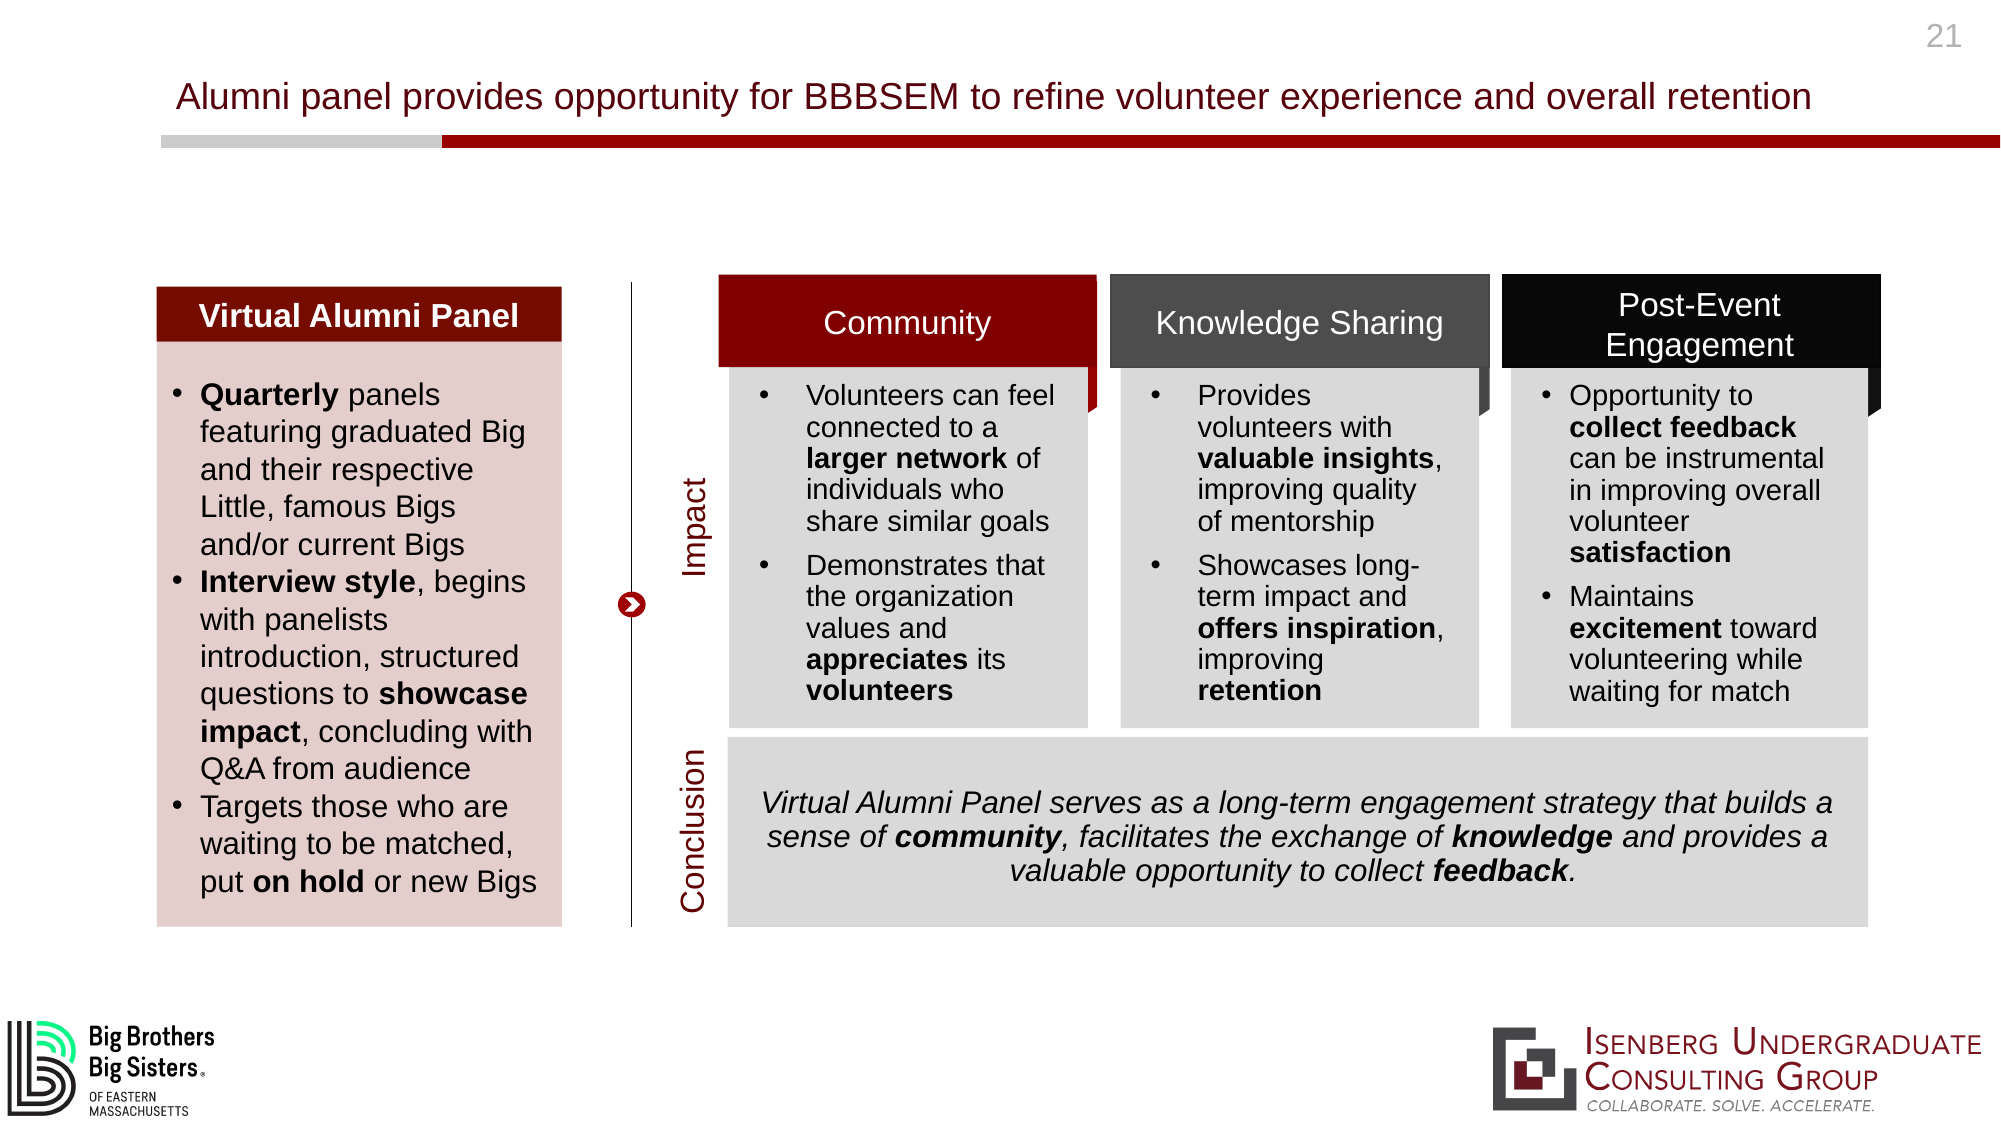

21
Alumni panel provides opportunity for BBBSEM to refine volunteer experience and overall retention
Community
Knowledge Sharing

Post-Event Engagement

Virtual Alumni Panel

Quarterly panels featuring graduated Big and their respective Little, famous Bigs and/or current Bigs
Interview style, begins with panelists introduction, structured questions to showcase impact, concluding with Q&A from audience
Targets those who are waiting to be matched, put on hold or new Bigs

Volunteers can feel connected to a larger network of individuals who share similar goals
Demonstrates that the organization values and appreciates its volunteers
Provides volunteers with valuable insights, improving quality of mentorship
Showcases long-term impact and offers inspiration, improving retention

Opportunity to collect feedback can be instrumental in improving overall volunteer satisfaction
Maintains excitement toward volunteering while waiting for match

Impact

Virtual Alumni Panel serves as a long-term engagement strategy that builds a sense of community, facilitates the exchange of knowledge and provides a valuable opportunity to collect feedback.
Conclusion